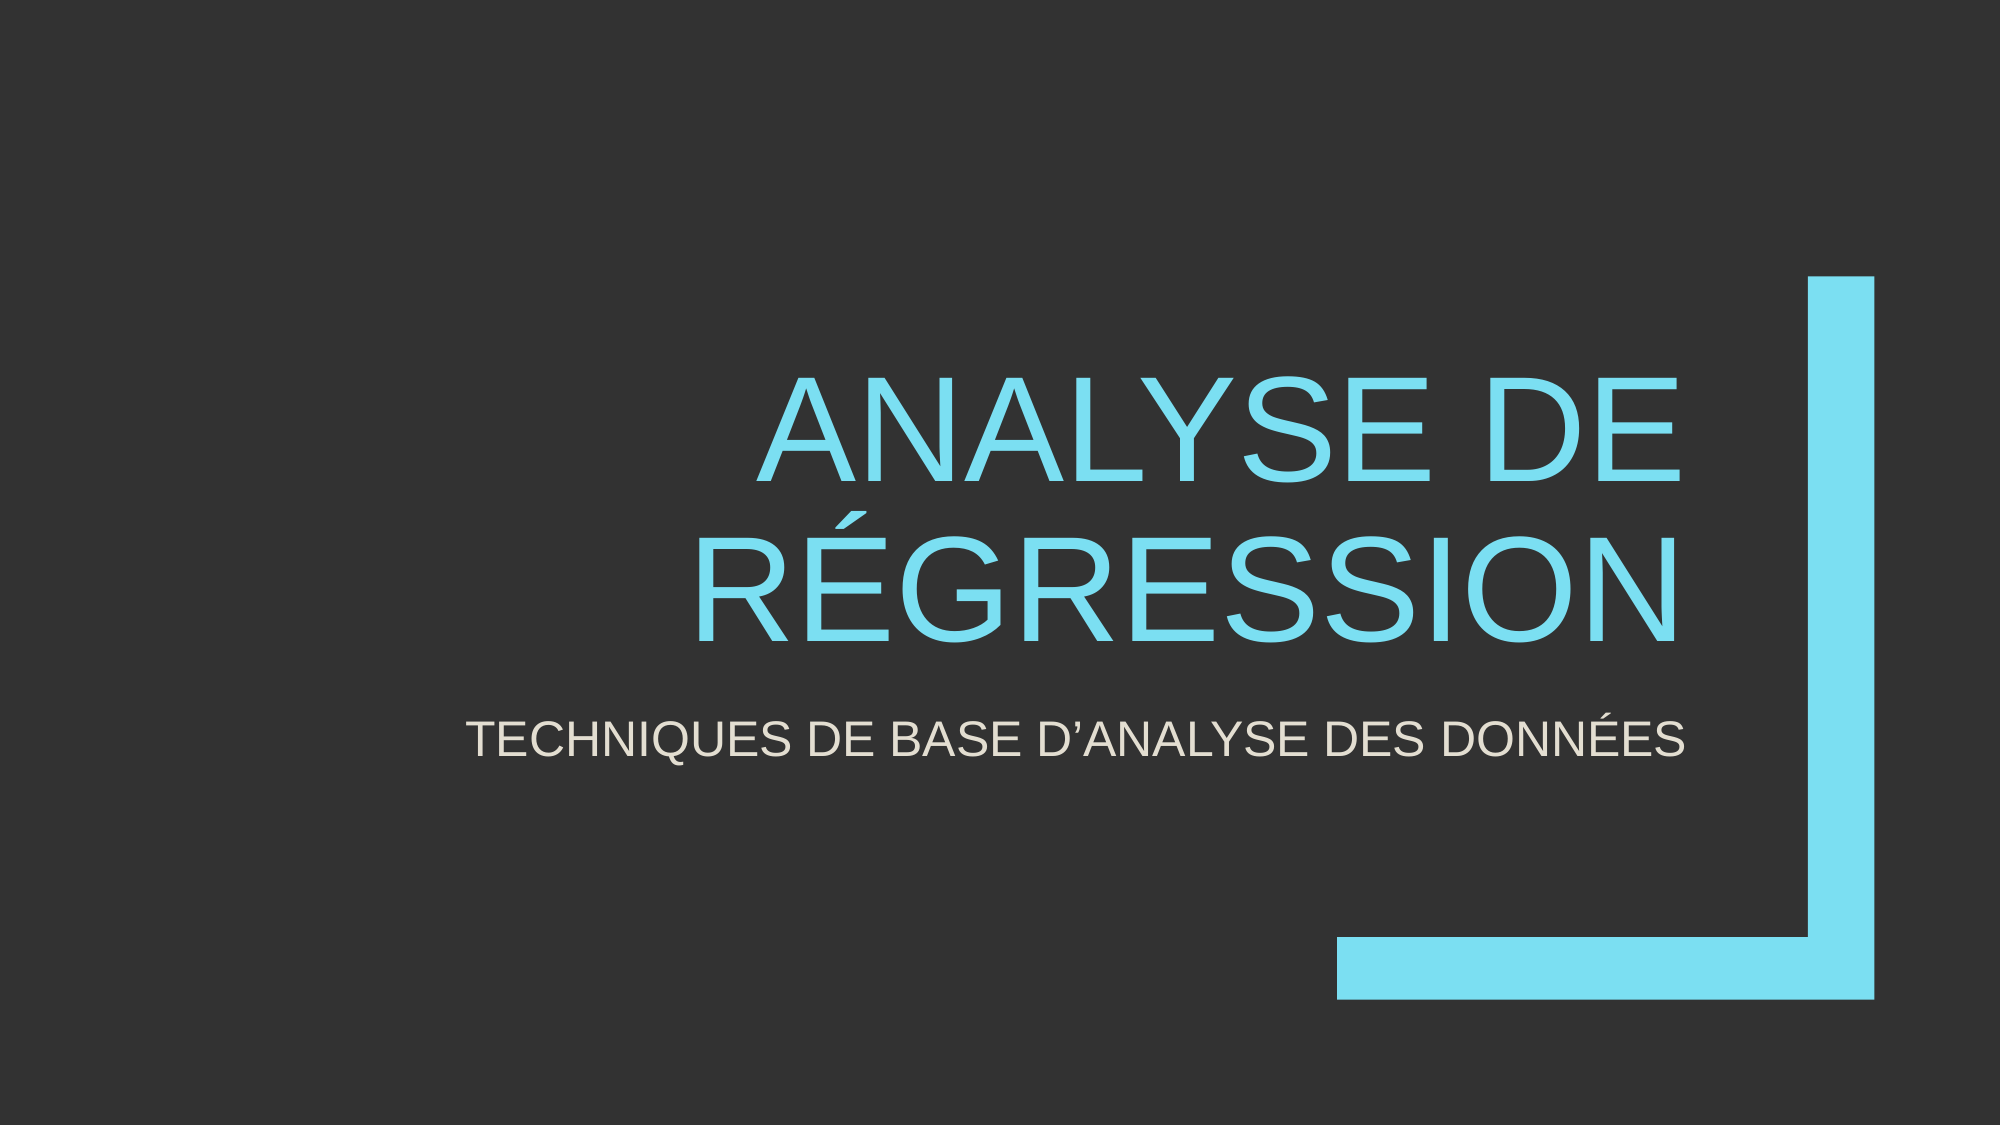

# ANALYSE DE RÉGRESSION
TECHNIQUES DE BASE D’ANALYSE DES DONNÉES